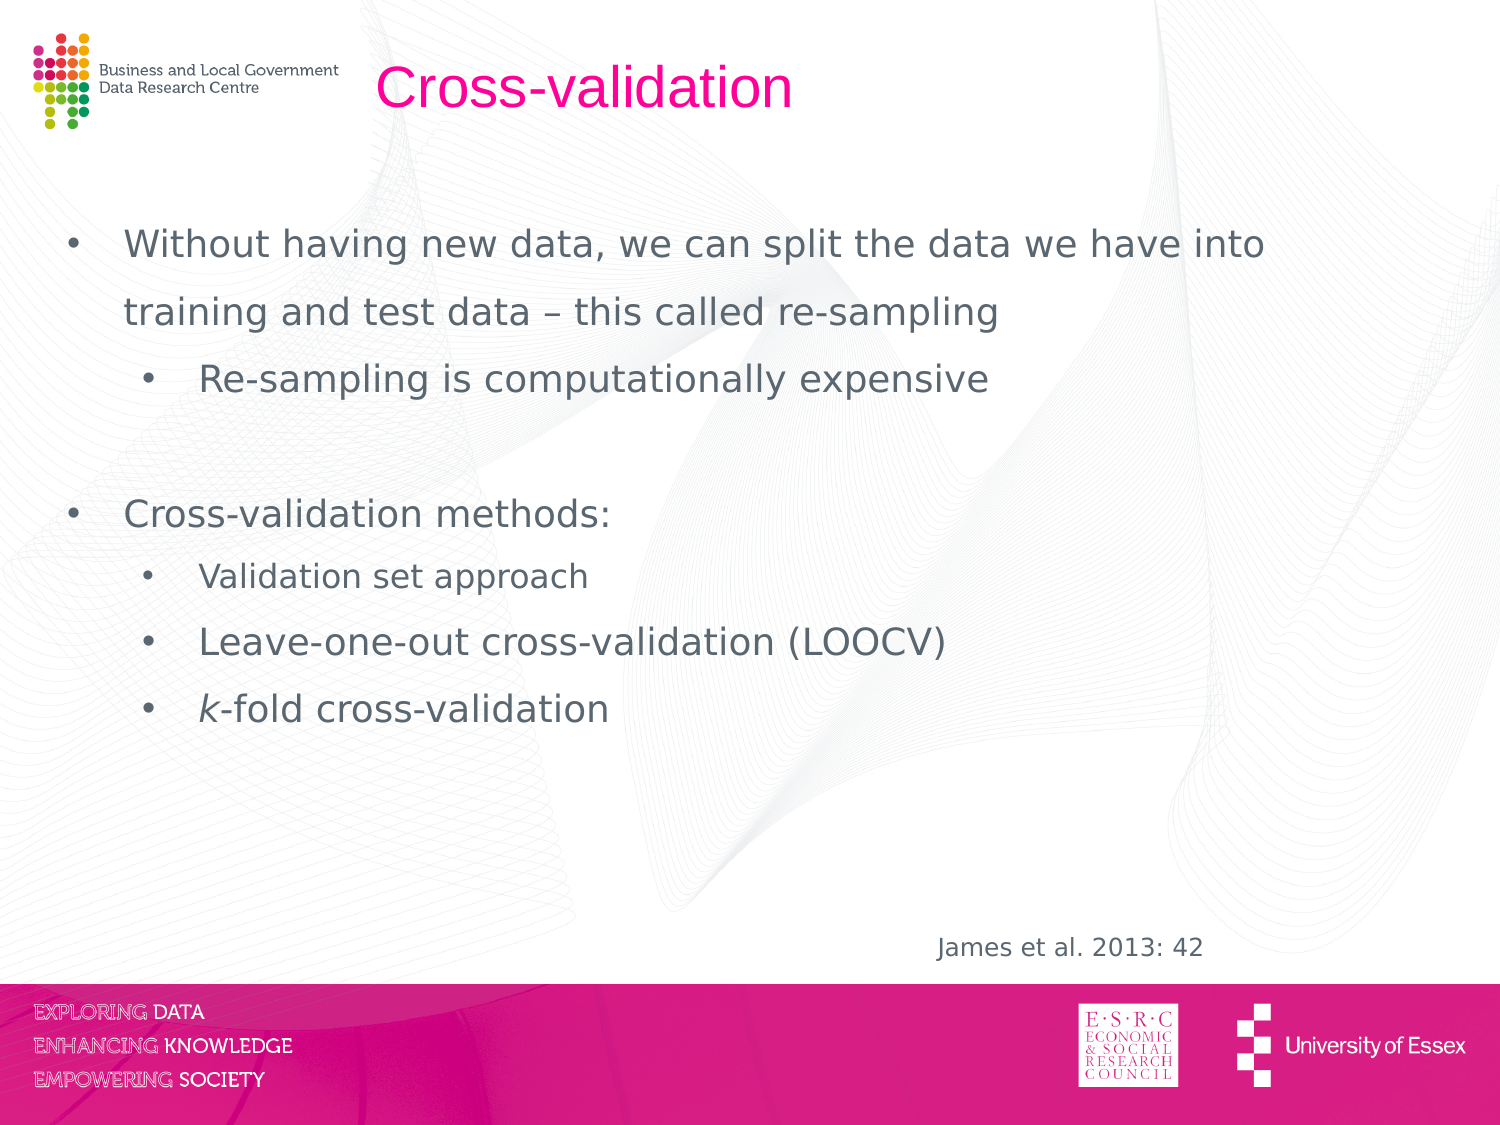

Cross-validation

Without having new data, we can split the data we have into training and test data – this called re-sampling
Re-sampling is computationally expensive

Cross-validation methods:
Validation set approach
Leave-one-out cross-validation (LOOCV)
k-fold cross-validation
James et al. 2013: 42